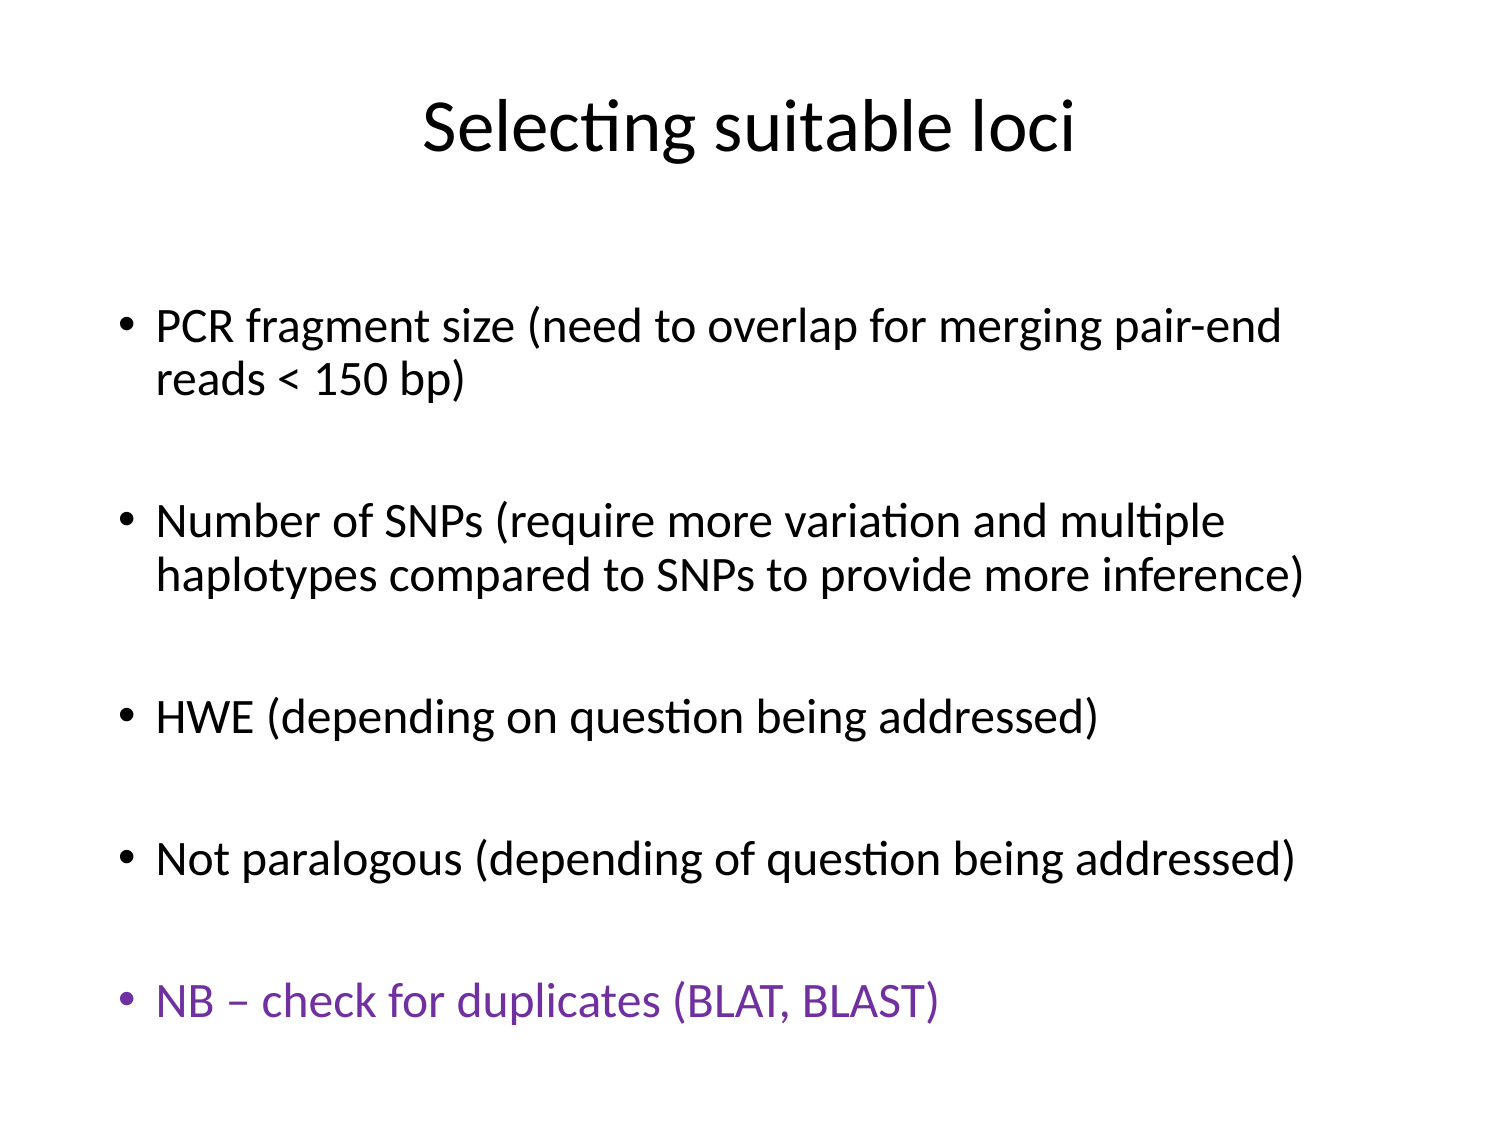

# Selecting suitable loci

PCR fragment size (need to overlap for merging pair-end reads < 150 bp)

Number of SNPs (require more variation and multiple haplotypes compared to SNPs to provide more inference)

HWE (depending on question being addressed)

Not paralogous (depending of question being addressed)

NB – check for duplicates (BLAT, BLAST)